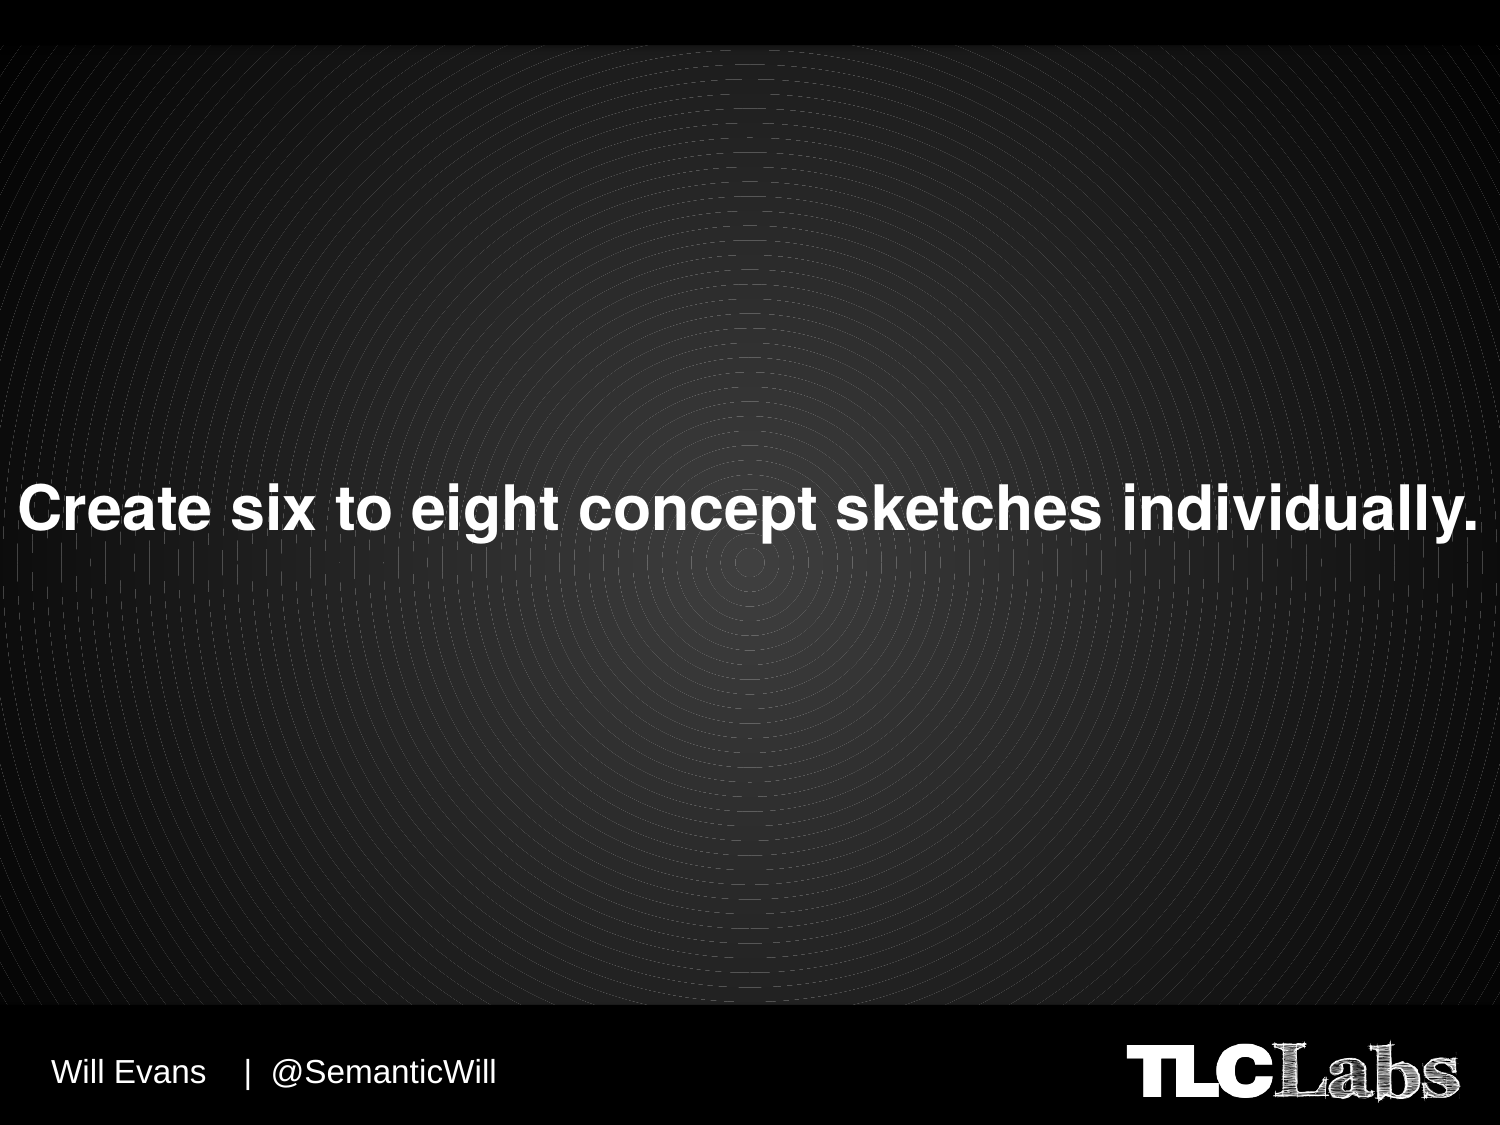

# Create six to eight concept sketches individually.